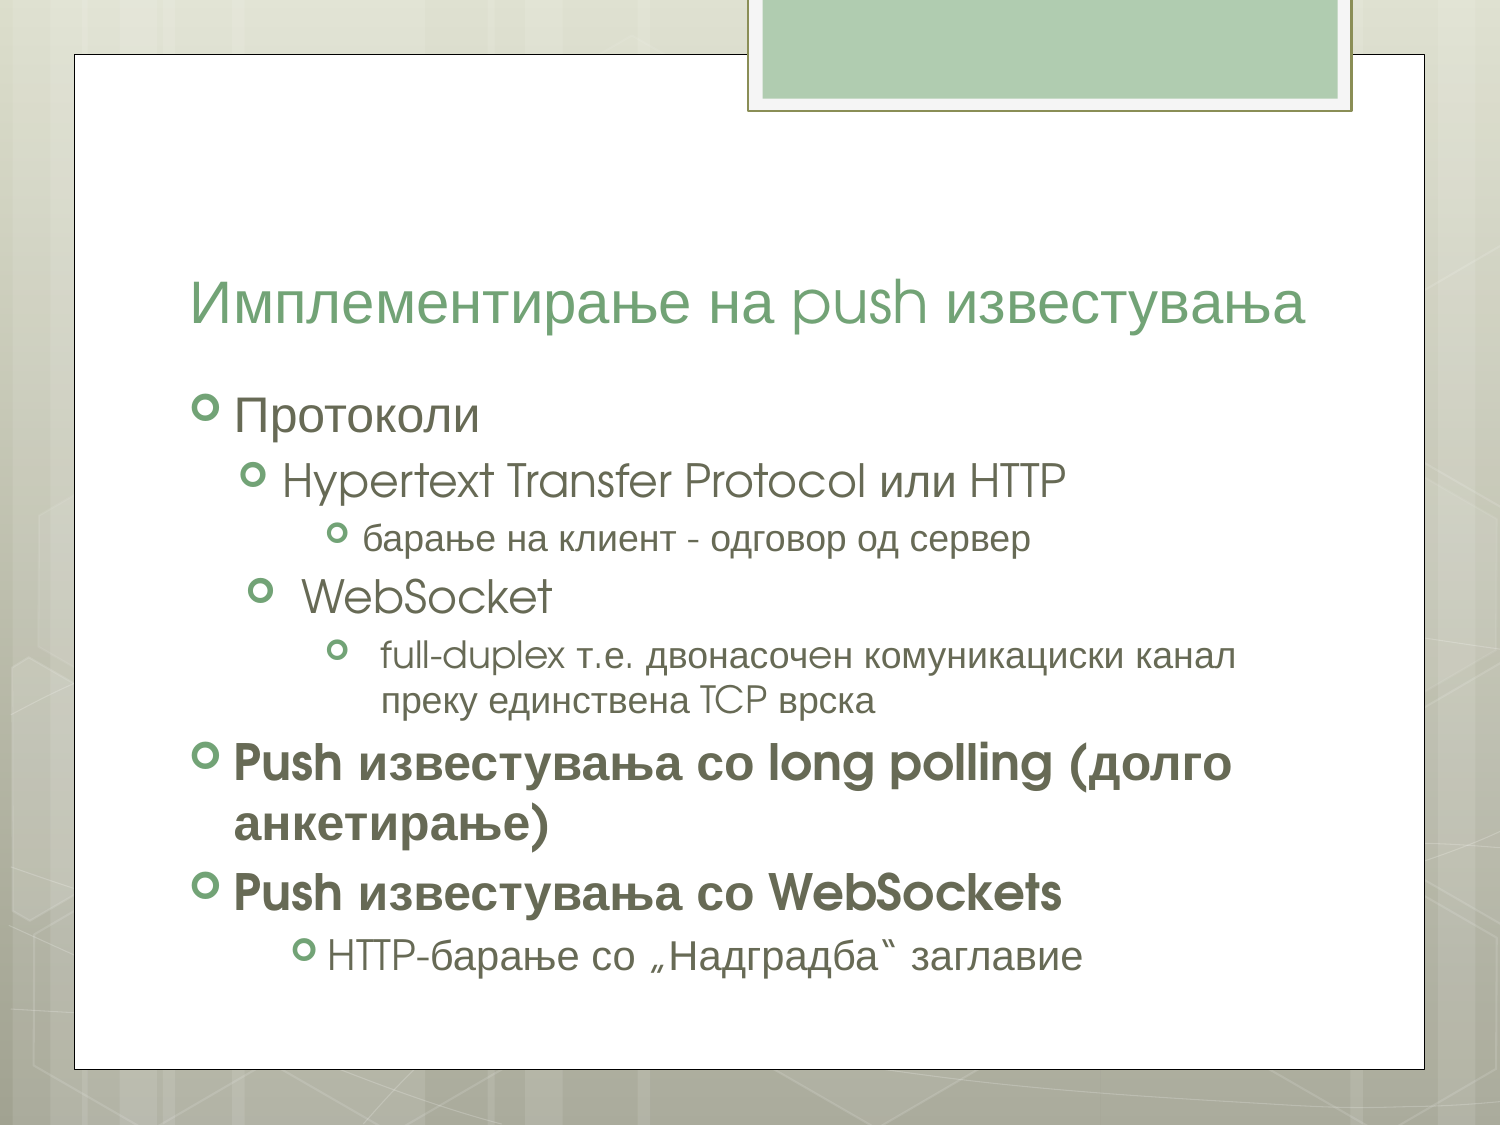

# Имплементирање на push известувања
Протоколи
Hypertext Transfer Protocol или HTTP
барање на клиент - одговор од сервер
WebSocket
full-duplex т.е. двонасочeн комуникациски канал преку единствена TCP врска
Push известувања со long polling (долго анкетирање)
Push известувања со WebSockets
HTTP-барање со „Надградба“ заглавие